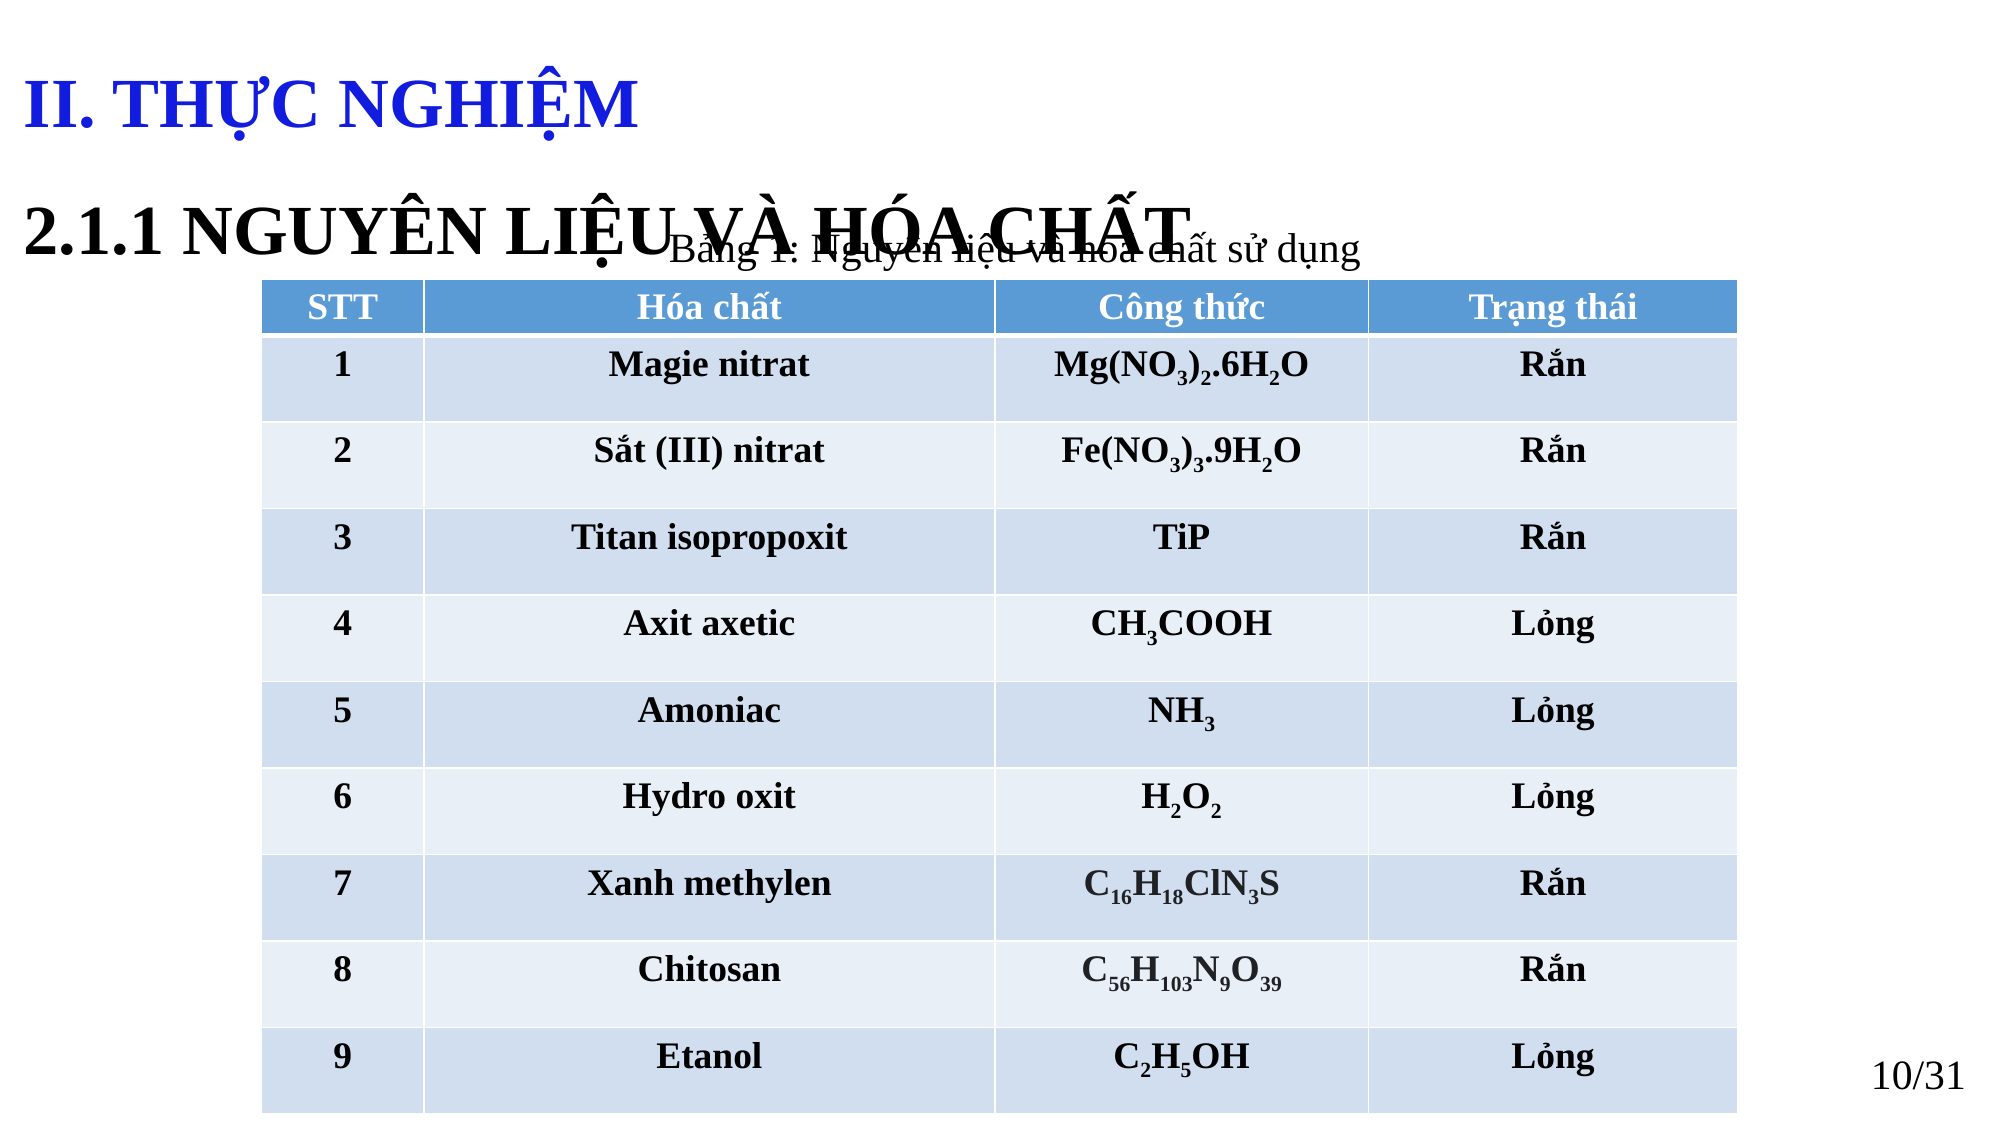

# II. THỰC NGHIỆM 2.1.1 NGUYÊN LIỆU VÀ HÓA CHẤT
Bảng 1: Nguyên liệu và hoá chất sử dụng
| STT | Hóa chất | Công thức | Trạng thái |
| --- | --- | --- | --- |
| 1 | Magie nitrat | Mg(NO3)2.6H2O | Rắn |
| 2 | Sắt (III) nitrat | Fe(NO3)3.9H2O | Rắn |
| 3 | Titan isopropoxit | TiP | Rắn |
| 4 | Axit axetic | CH3COOH | Lỏng |
| 5 | Amoniac | NH3 | Lỏng |
| 6 | Hydro oxit | H2O2 | Lỏng |
| 7 | Xanh methylen | C16H18ClN3S | Rắn |
| 8 | Chitosan | C56H103N9O39 | Rắn |
| 9 | Etanol | C2H5OH | Lỏng |
10/31